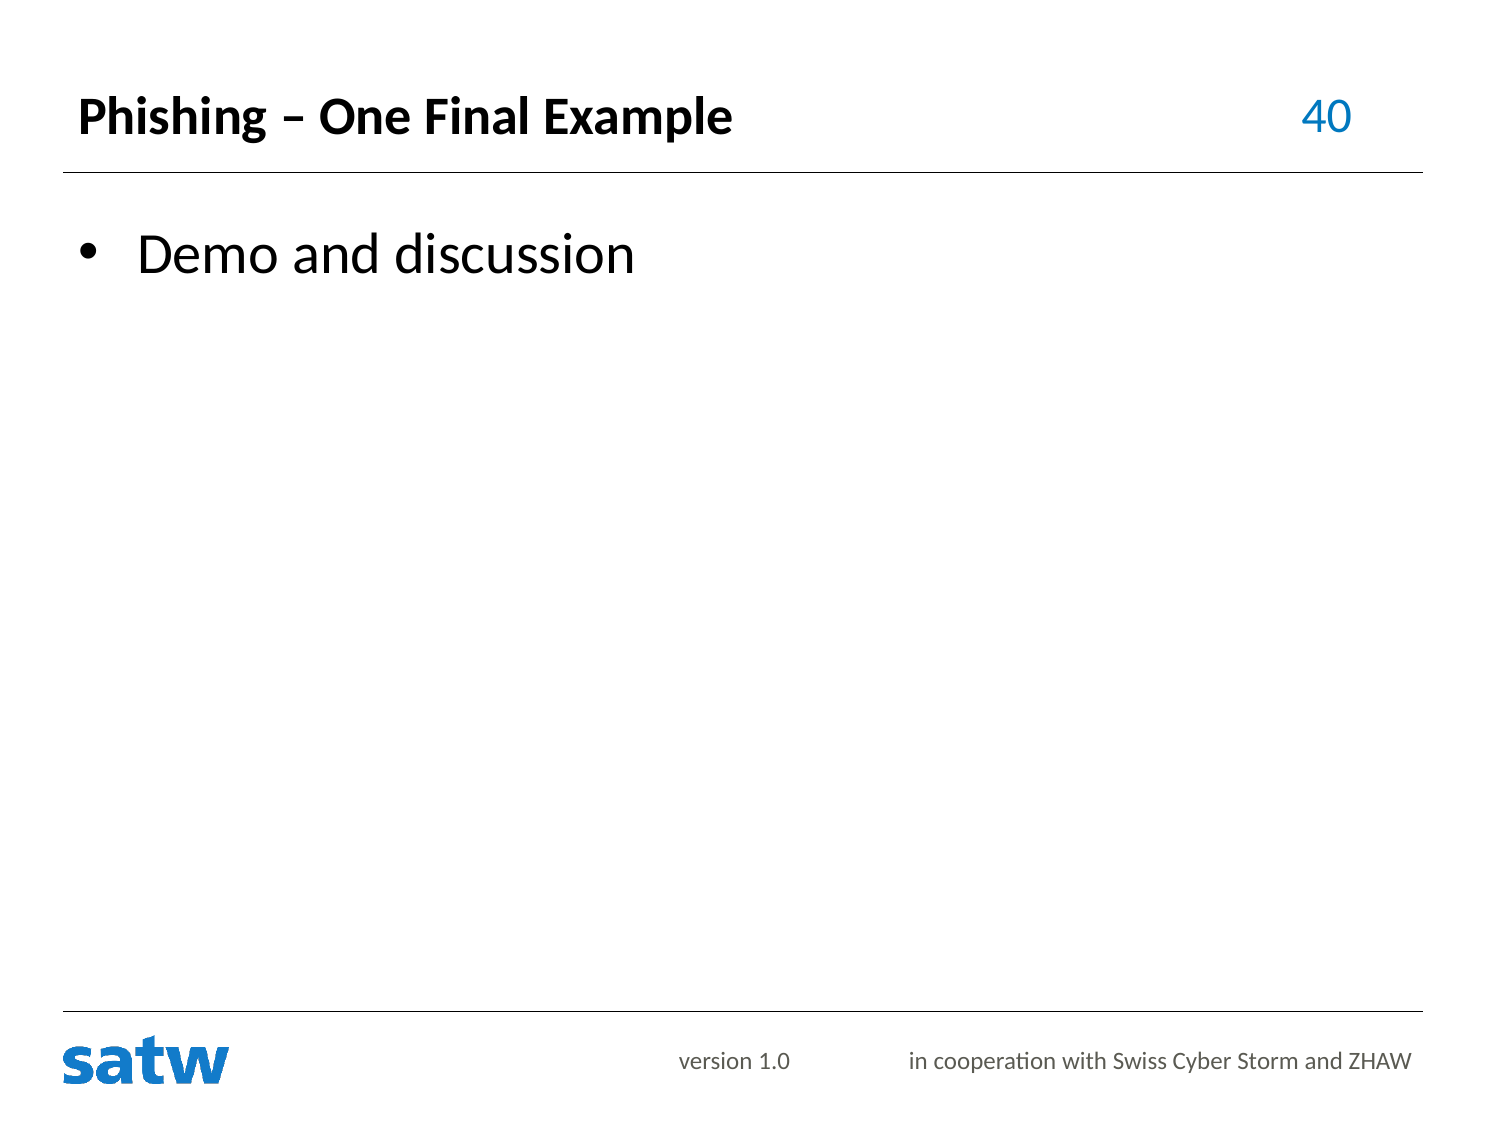

# Phishing – One Final Example
40
Demo and discussion
version 1.0
in cooperation with Swiss Cyber Storm and ZHAW